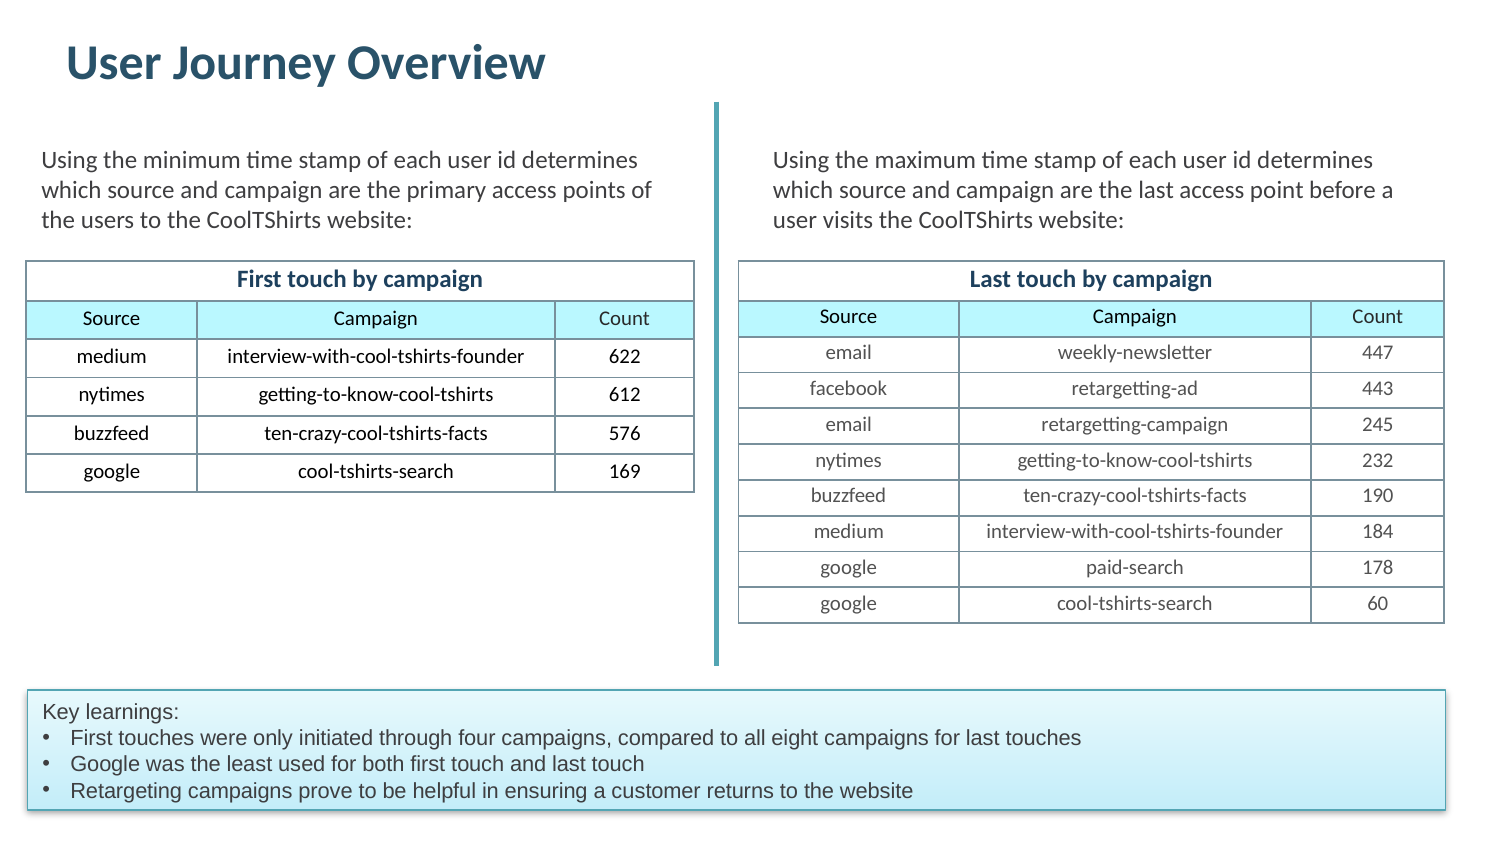

User Journey Overview
Using the minimum time stamp of each user id determines which source and campaign are the primary access points of the users to the CoolTShirts website:

Using the maximum time stamp of each user id determines which source and campaign are the last access point before a user visits the CoolTShirts website:
| First touch by campaign |  |  |
| --- | --- | --- |
| Source | Campaign | Count |
| medium | interview-with-cool-tshirts-founder | 622 |
| nytimes | getting-to-know-cool-tshirts | 612 |
| buzzfeed | ten-crazy-cool-tshirts-facts | 576 |
| google | cool-tshirts-search | 169 |
| Last touch by campaign |  |  |
| --- | --- | --- |
| Source | Campaign | Count |
| email | weekly-newsletter | 447 |
| facebook | retargetting-ad | 443 |
| email | retargetting-campaign | 245 |
| nytimes | getting-to-know-cool-tshirts | 232 |
| buzzfeed | ten-crazy-cool-tshirts-facts | 190 |
| medium | interview-with-cool-tshirts-founder | 184 |
| google | paid-search | 178 |
| google | cool-tshirts-search | 60 |
Key learnings:
First touches were only initiated through four campaigns, compared to all eight campaigns for last touches
Google was the least used for both first touch and last touch
Retargeting campaigns prove to be helpful in ensuring a customer returns to the website